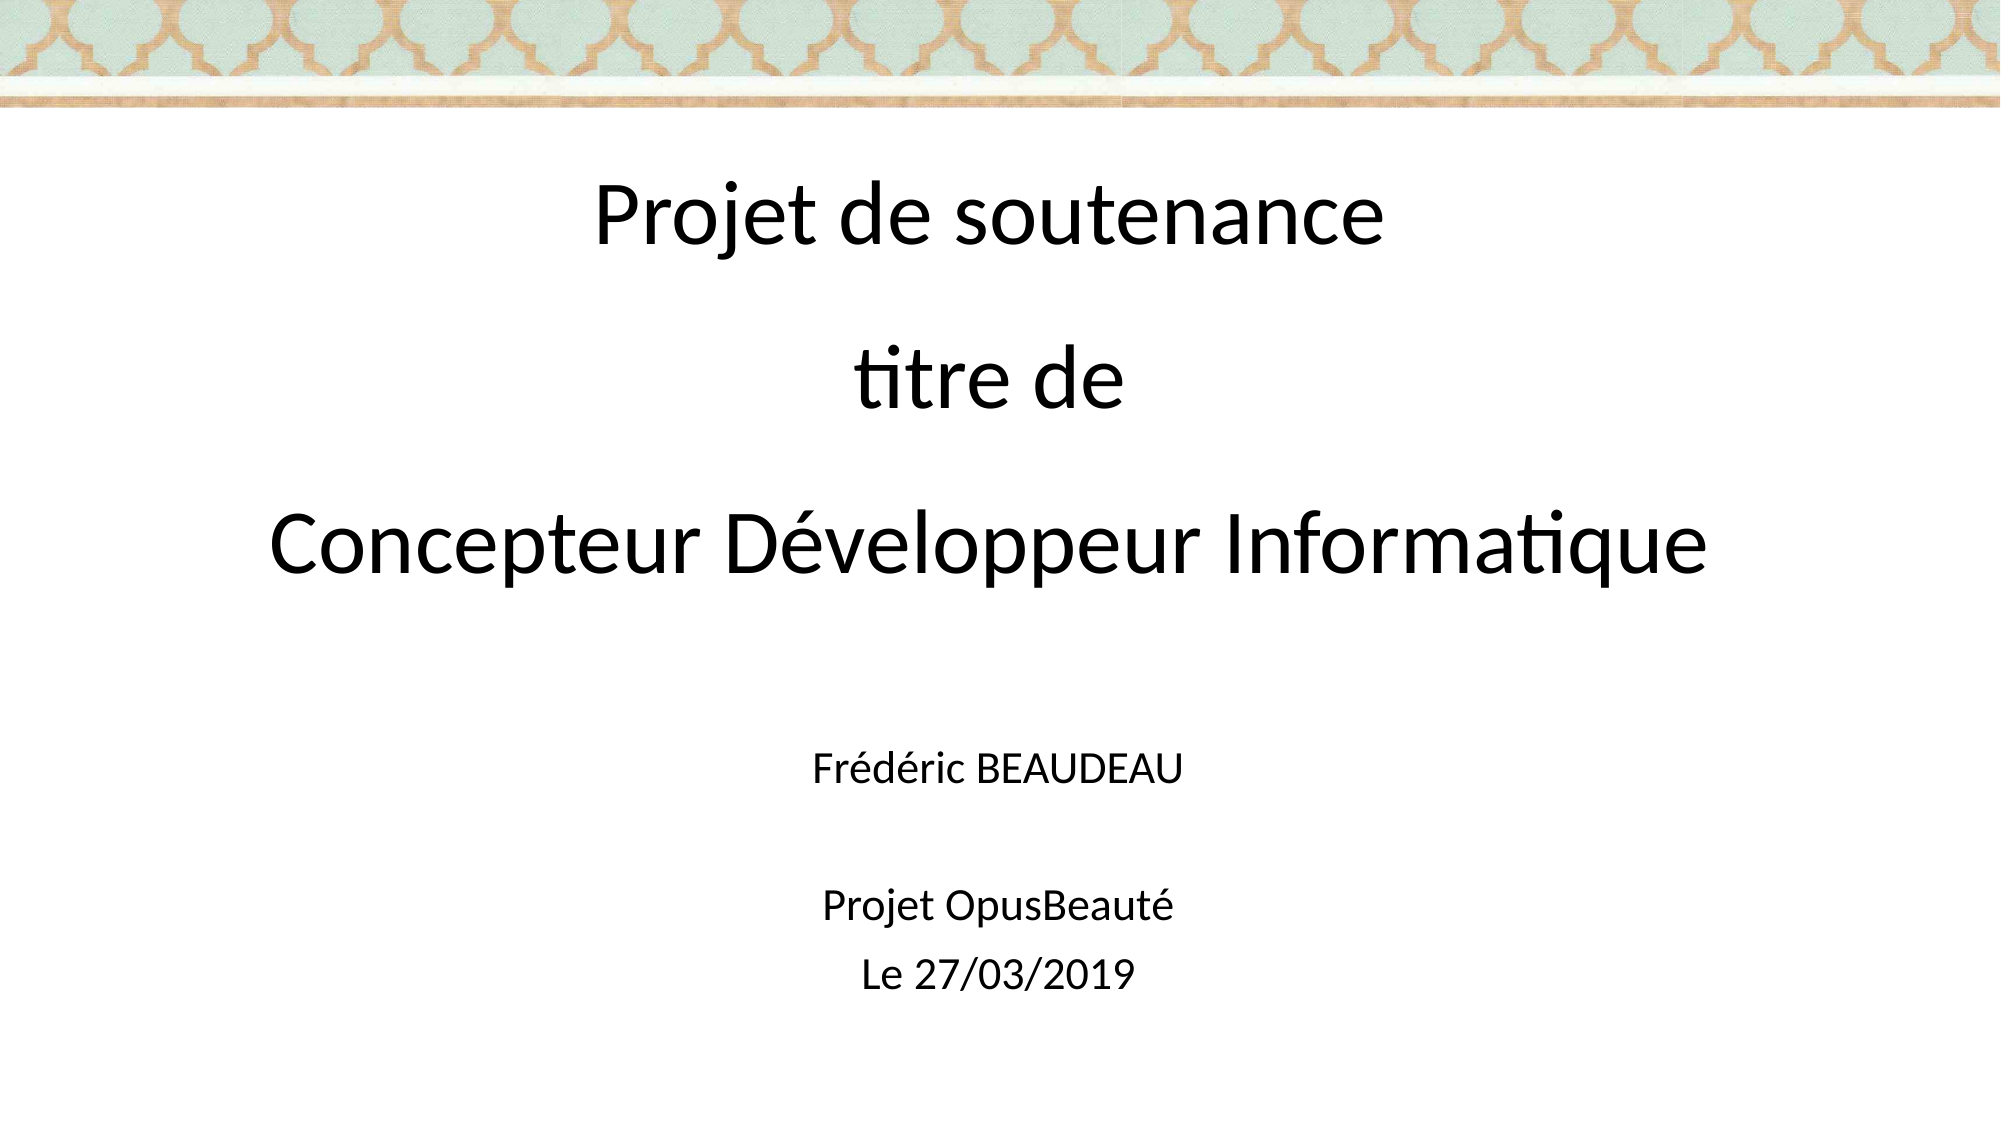

Projet de soutenance
titre de
Concepteur Développeur Informatique

Frédéric BEAUDEAU

Projet OpusBeauté
Le 27/03/2019